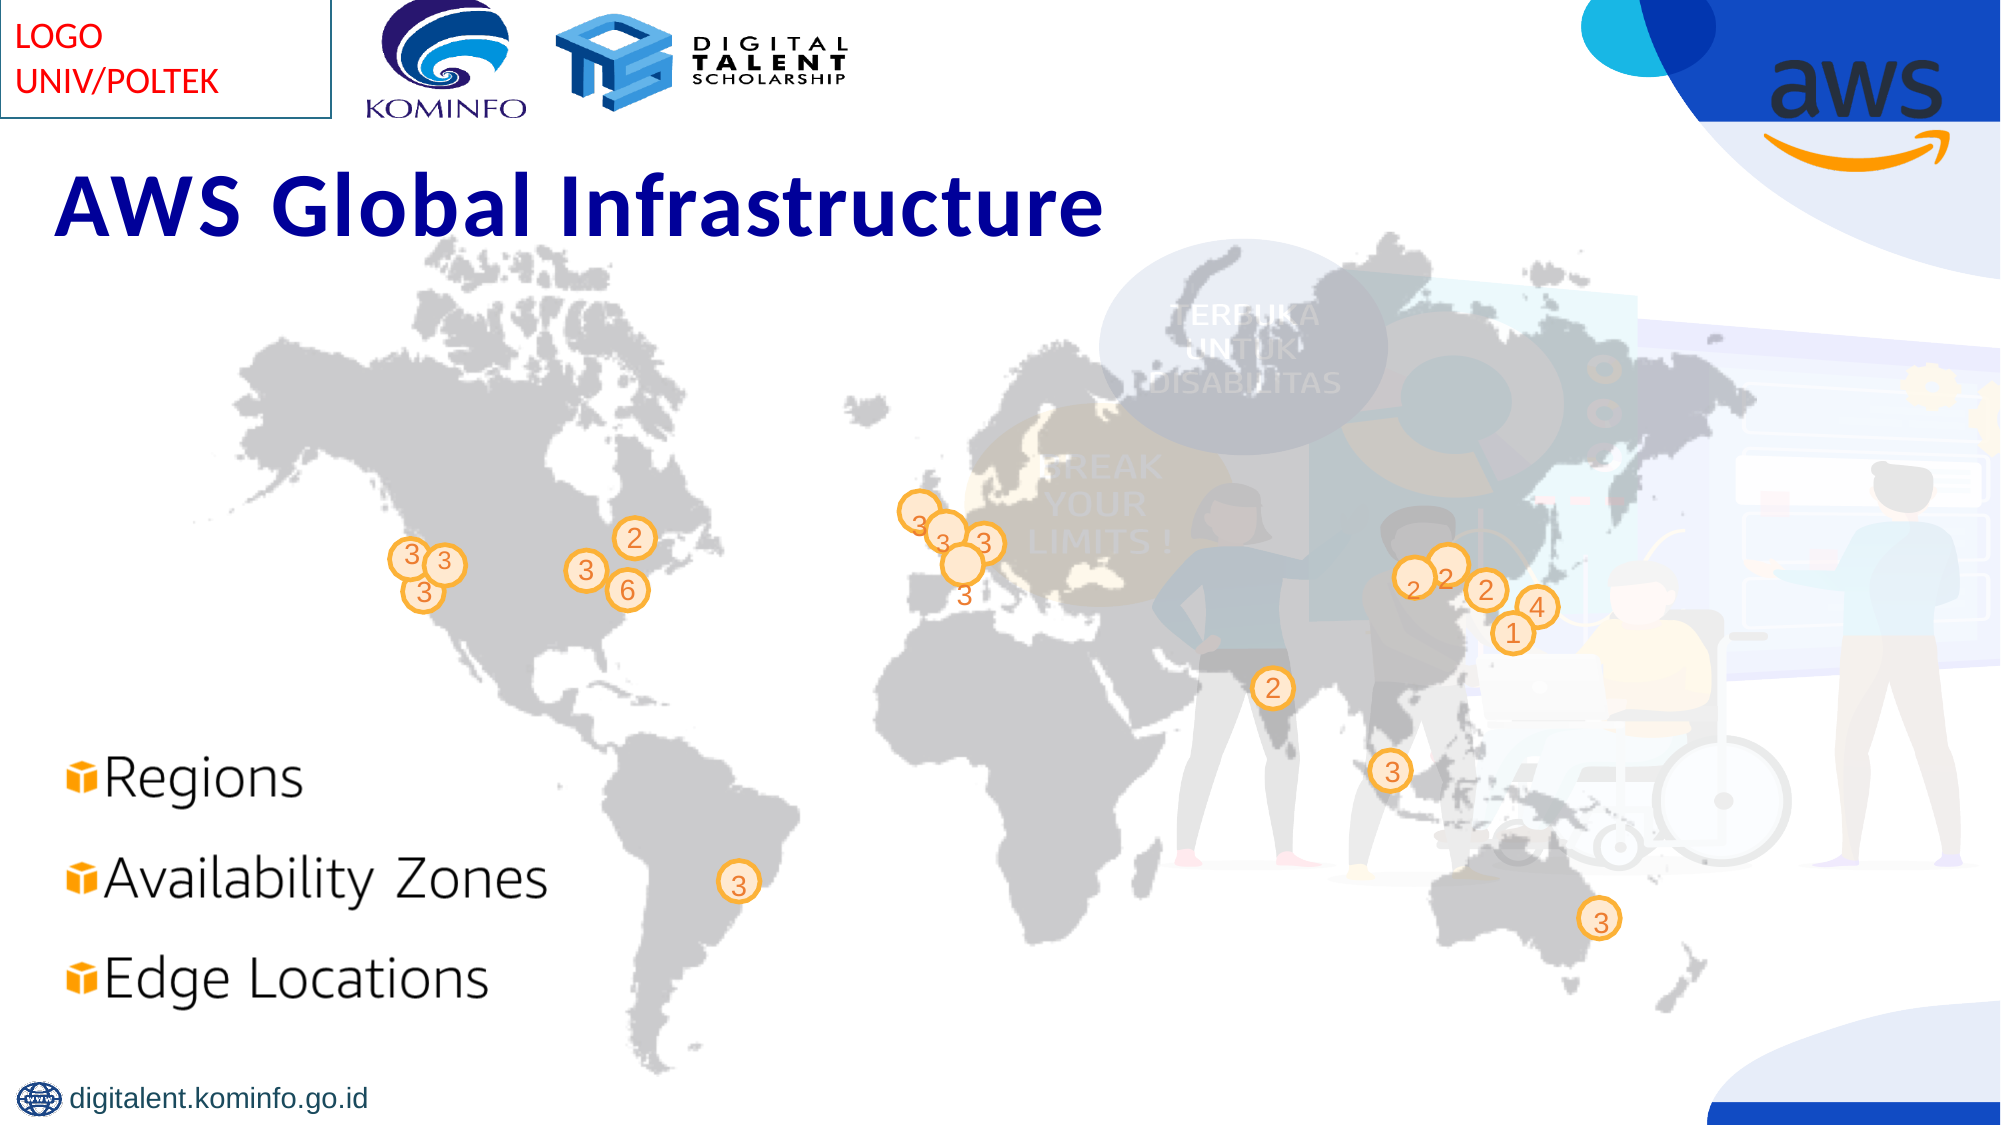

# AWS Global Infrastructure

3 3
3

2
6

3

3  3
3

2 2

3

2

4

1

2

3

3
3